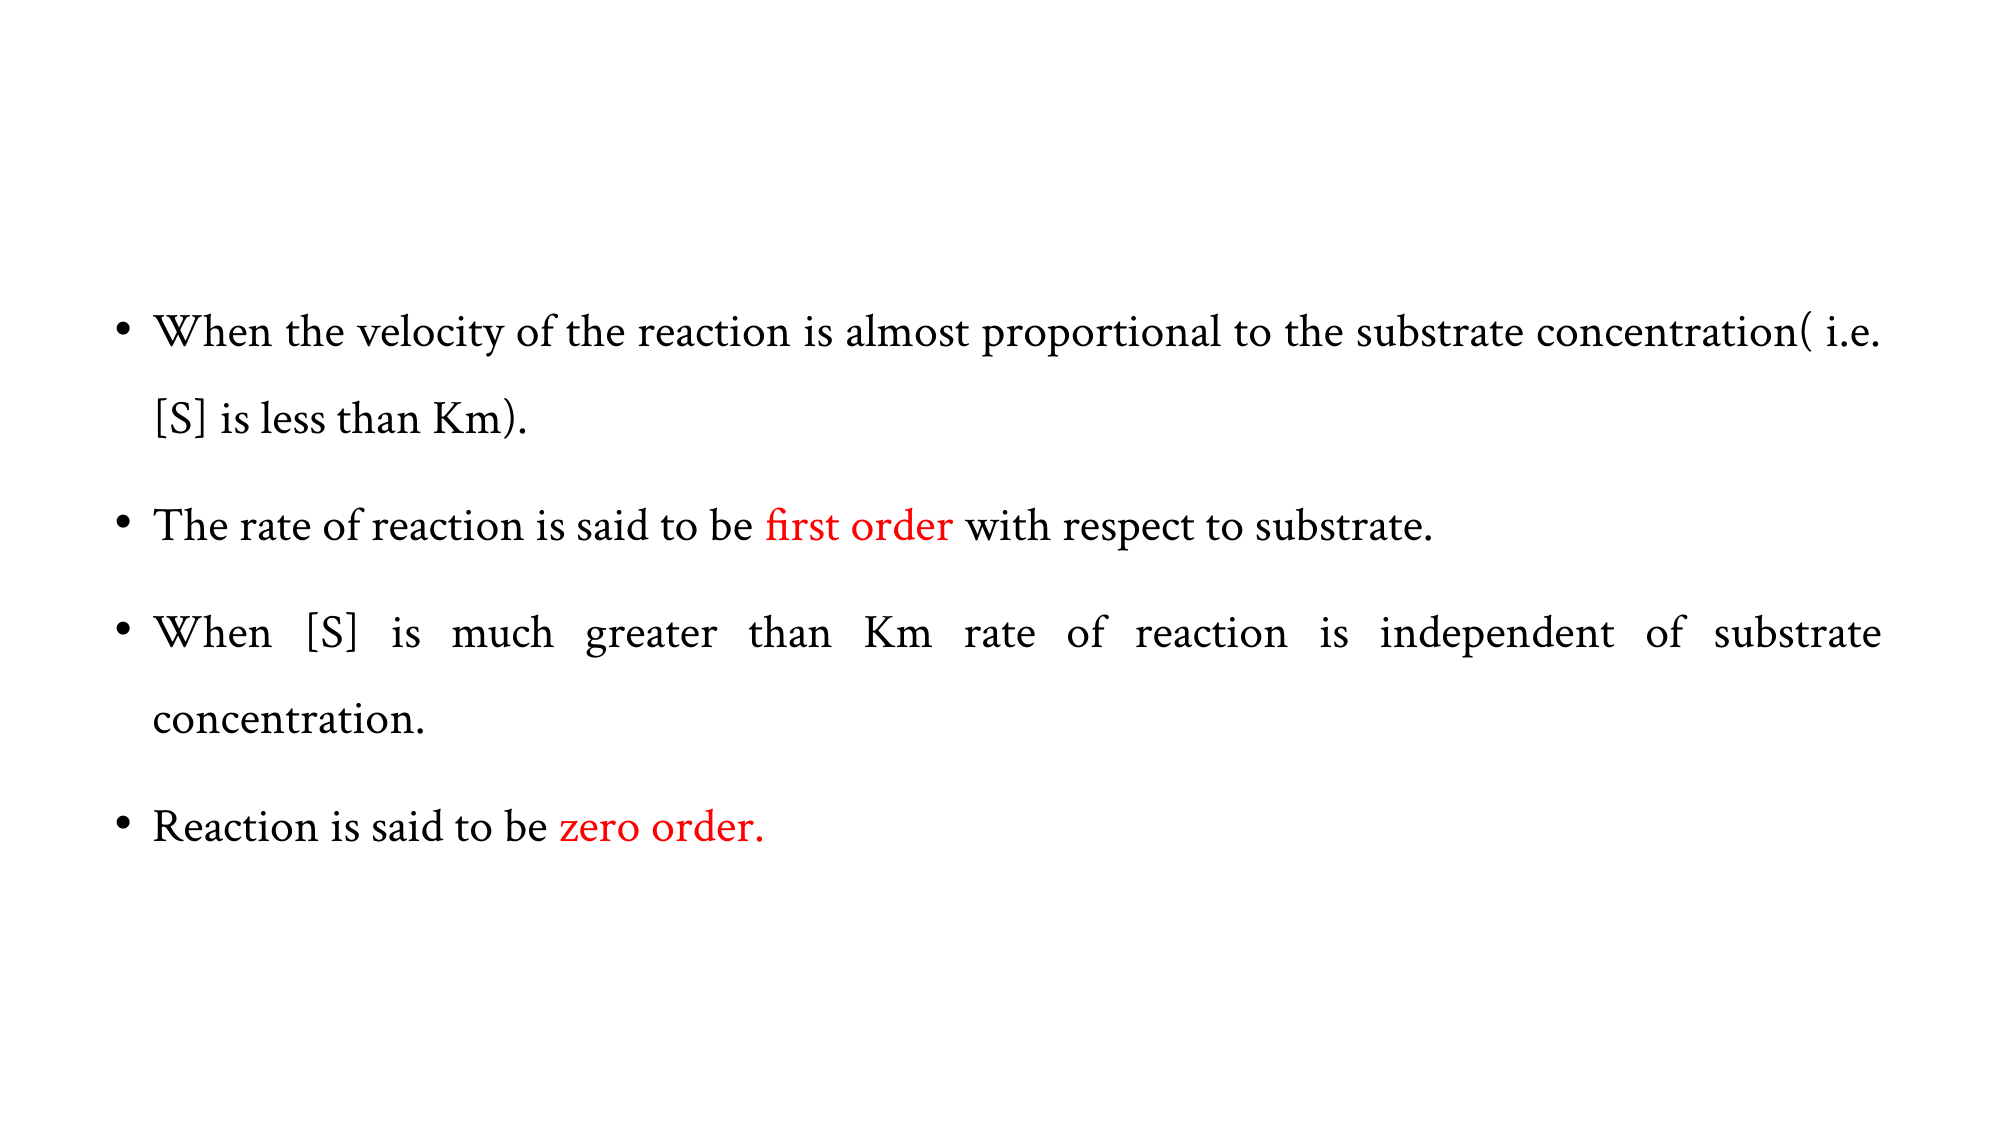

#
When the velocity of the reaction is almost proportional to the substrate concentration( i.e. [S] is less than Km).
The rate of reaction is said to be first order with respect to substrate.
When [S] is much greater than Km rate of reaction is independent of substrate concentration.
Reaction is said to be zero order.